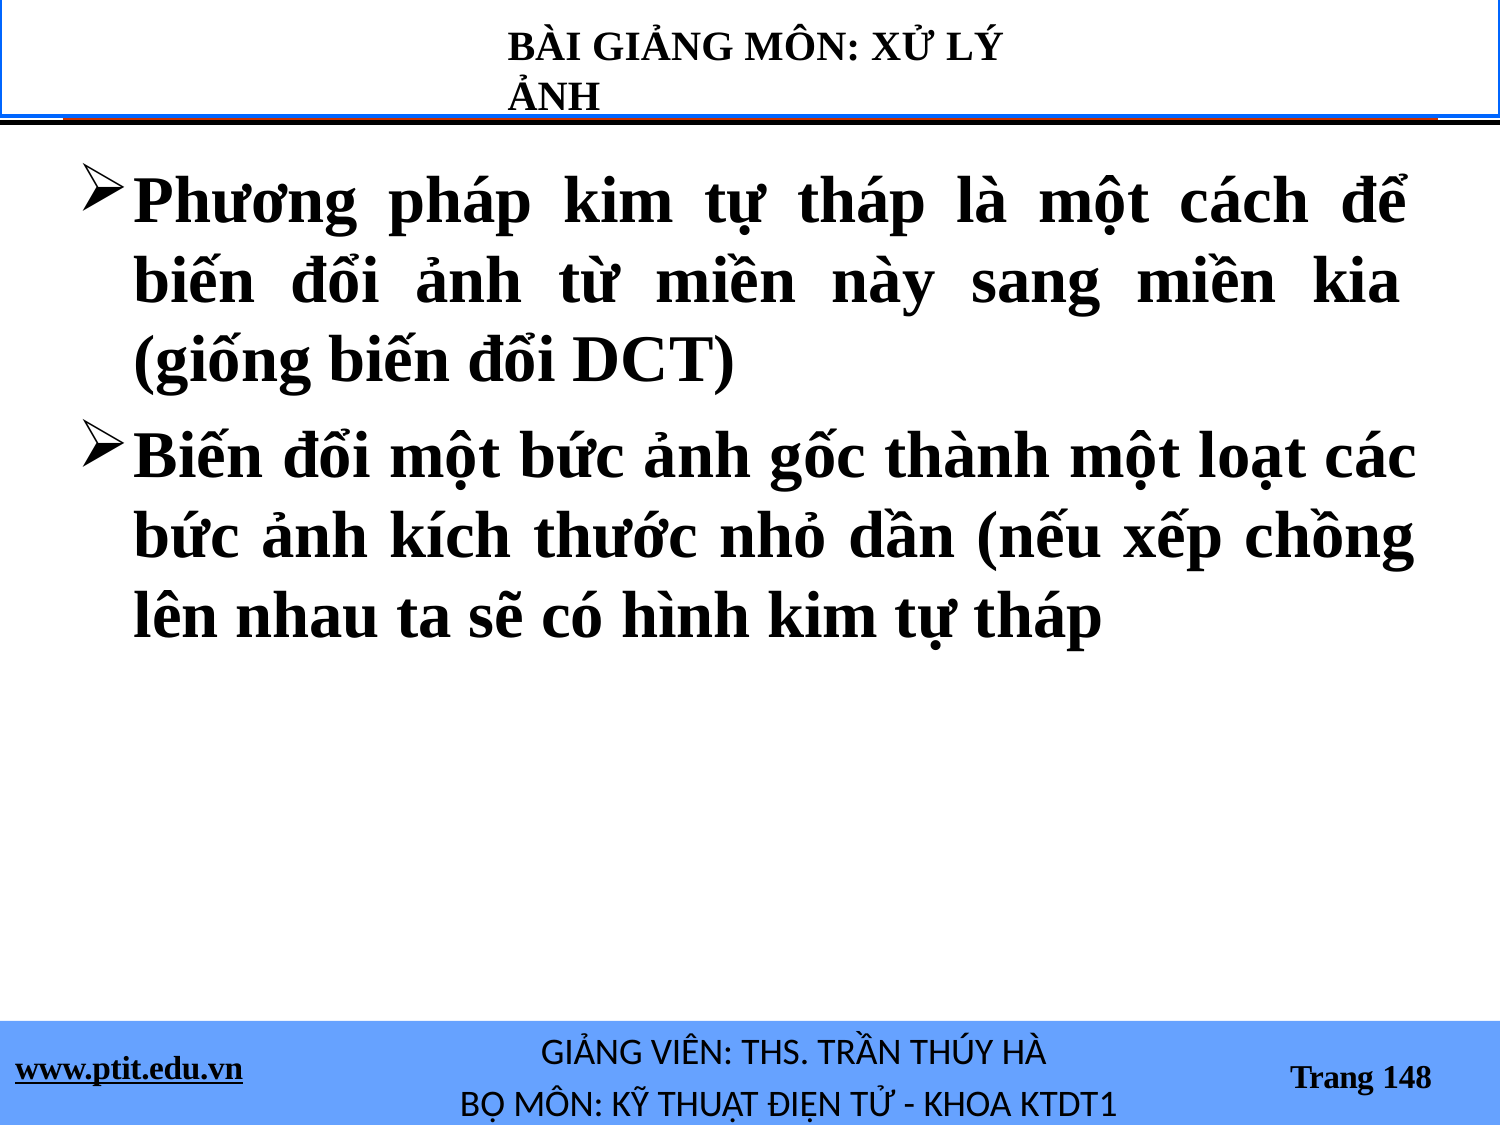

# BÀI GIẢNG MÔN: XỬ LÝ ẢNH
Phương pháp kim tự tháp là một cách để  biến đổi ảnh từ miền này sang miền kia  (giống biến đổi DCT)
Biến đổi một bức ảnh gốc thành một loạt các  bức ảnh kích thước nhỏ dần (nếu xếp chồng  lên nhau ta sẽ có hình kim tự tháp

GIẢNG VIÊN: THS. TRẦN THÚY HÀ
BỘ MÔN: KỸ THUẬT ĐIỆN TỬ - KHOA KTDT1
www.ptit.edu.vn
Trang 148